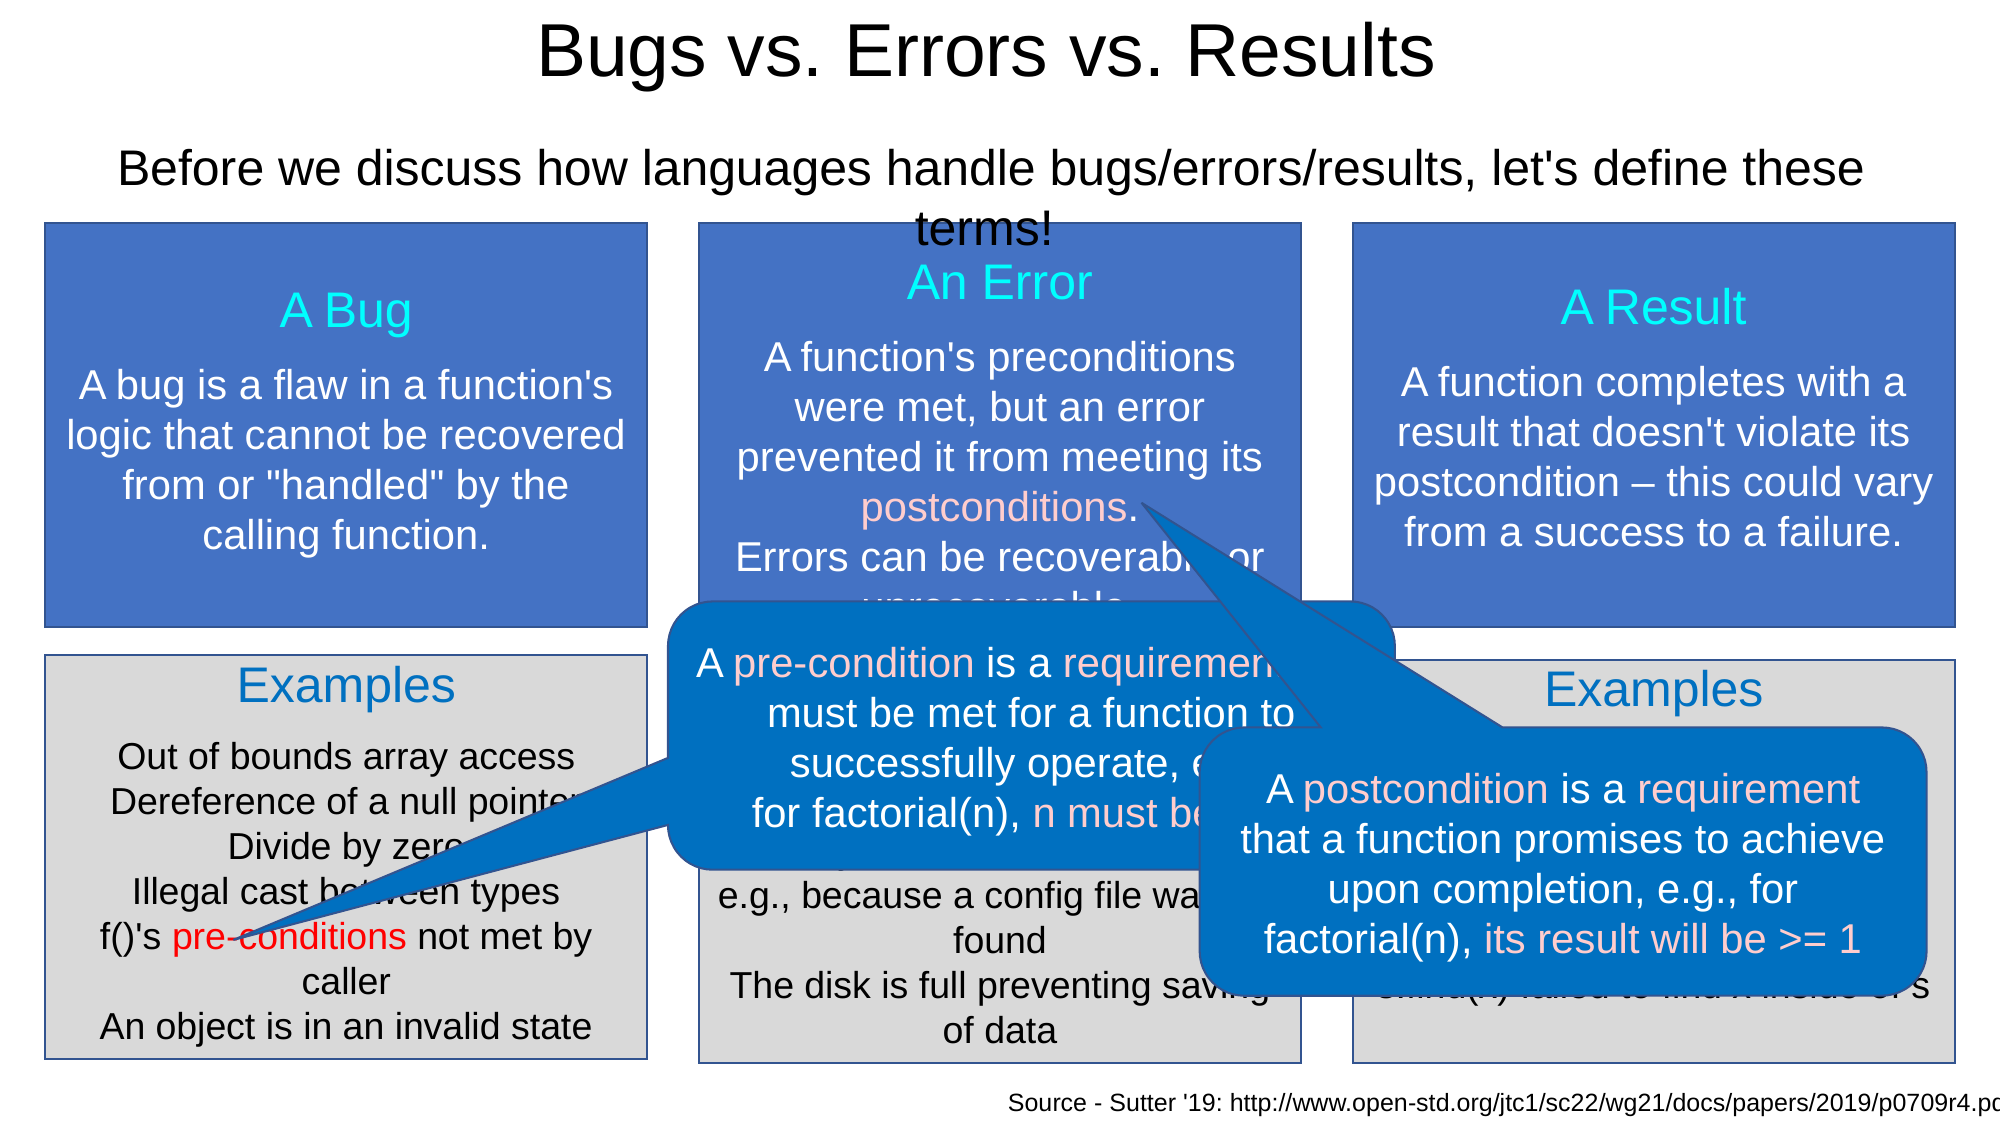

Bugs vs. Errors vs. Results
Before we discuss how languages handle bugs/errors/results, let's define these terms!

A Bug

A bug is a flaw in a function's logic that cannot be recovered from or "handled" by the calling function.

An Error

A function's preconditions were met, but an error prevented it from meeting its postconditions.
Errors can be recoverable or unrecoverable.

A Result

A function completes with a result that doesn't violate its postcondition – this could vary from a success to a failure.

A pre-condition is a requirement that must be met for a function to successfully operate, e.g.,
for factorial(n), n must be >= 0

Examples

Out of bounds array access
Dereference of a null pointer
Divide by zero
Illegal cast between types
f()'s pre-conditions not met by caller
An object is in an invalid state

Examples

Out of memory error
Network host not found
An object fails to initialize itself, e.g., because a config file was not found
The disk is full preventing saving of data

Examples

Data sorted successfully
Password failed to match
An email address was malformatted
File could not be opened
s.find(x) failed to find x inside of s

A postcondition is a requirement that a function promises to achieve upon completion, e.g., for factorial(n), its result will be >= 1
Source - Sutter '19: http://www.open-std.org/jtc1/sc22/wg21/docs/papers/2019/p0709r4.pdf